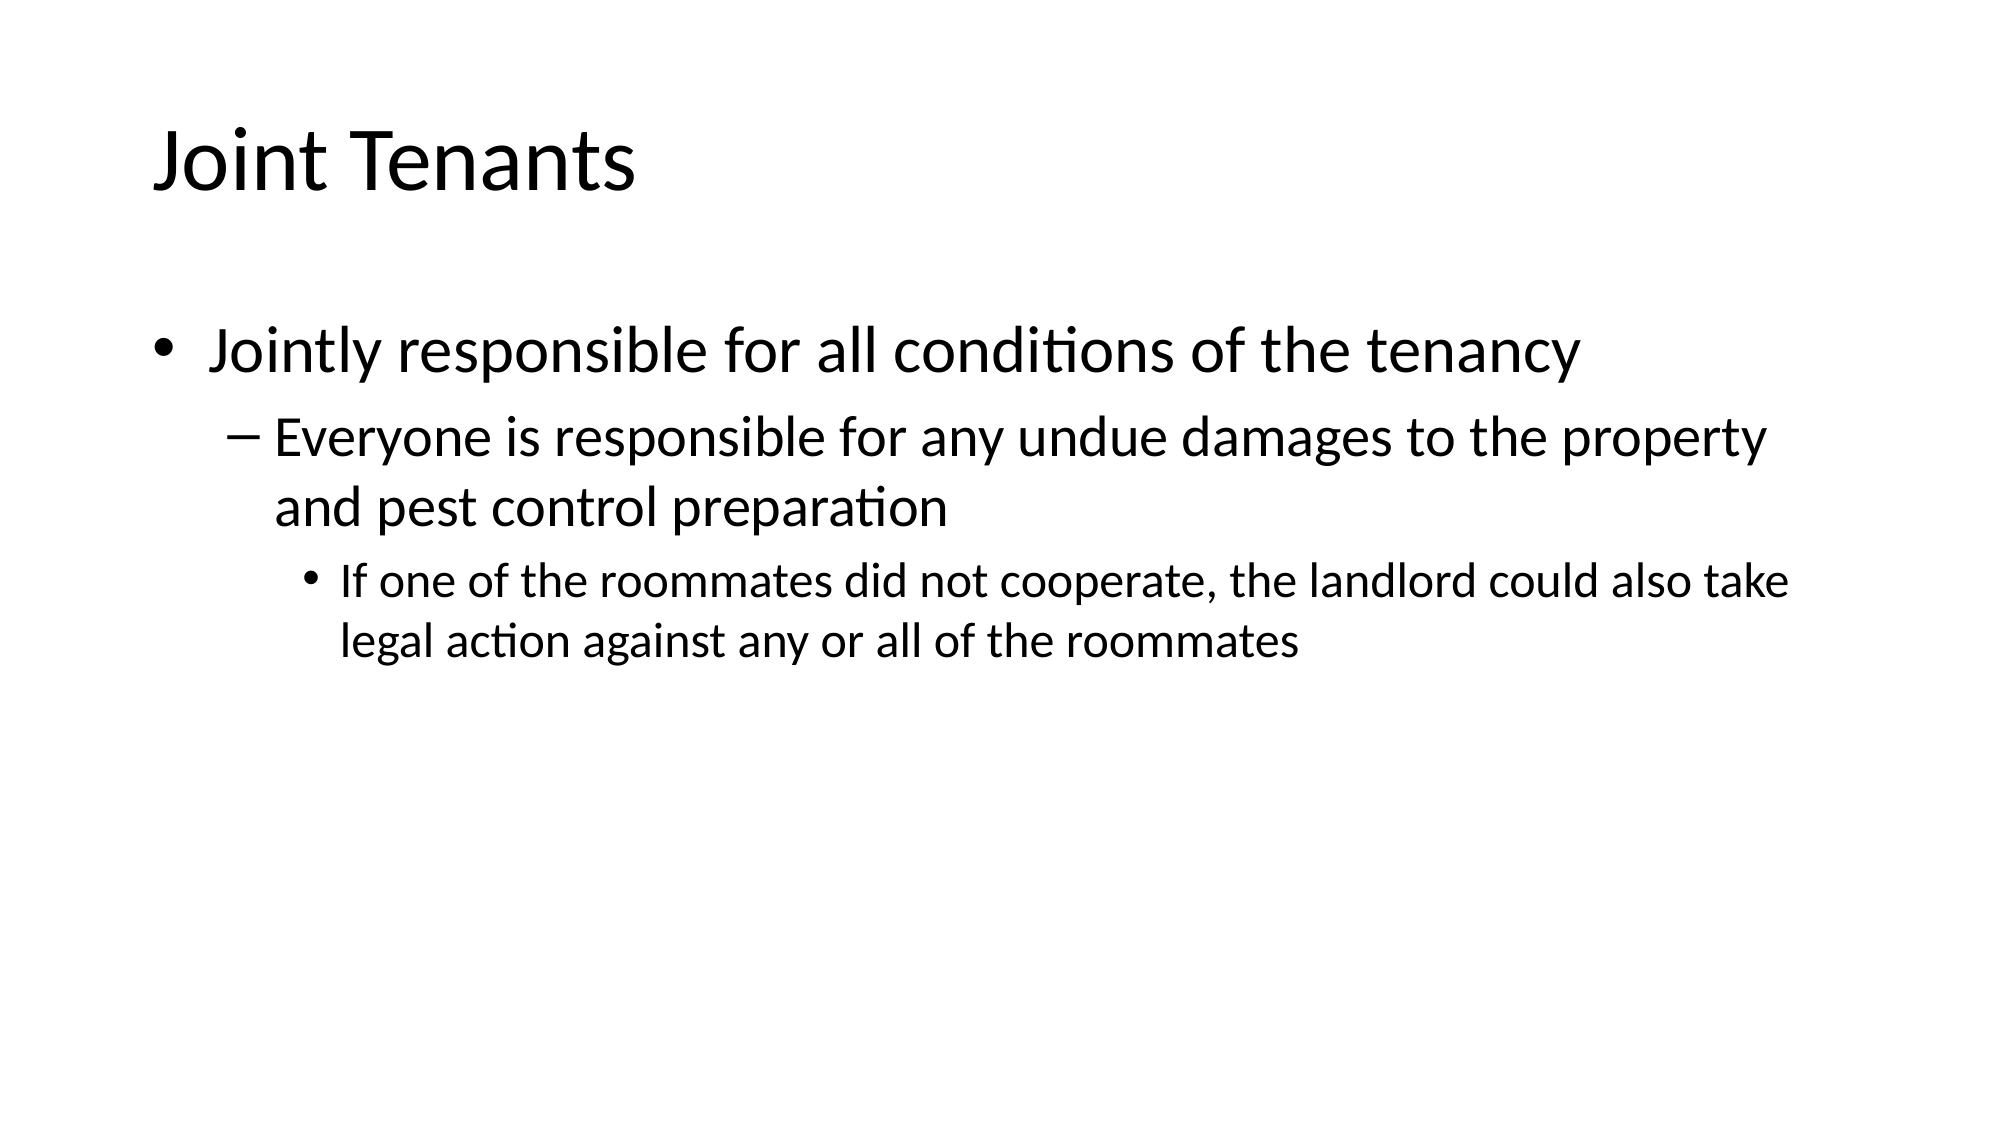

# Joint Tenants
Jointly responsible for all conditions of the tenancy
Everyone is responsible for any undue damages to the property and pest control preparation
If one of the roommates did not cooperate, the landlord could also take legal action against any or all of the roommates